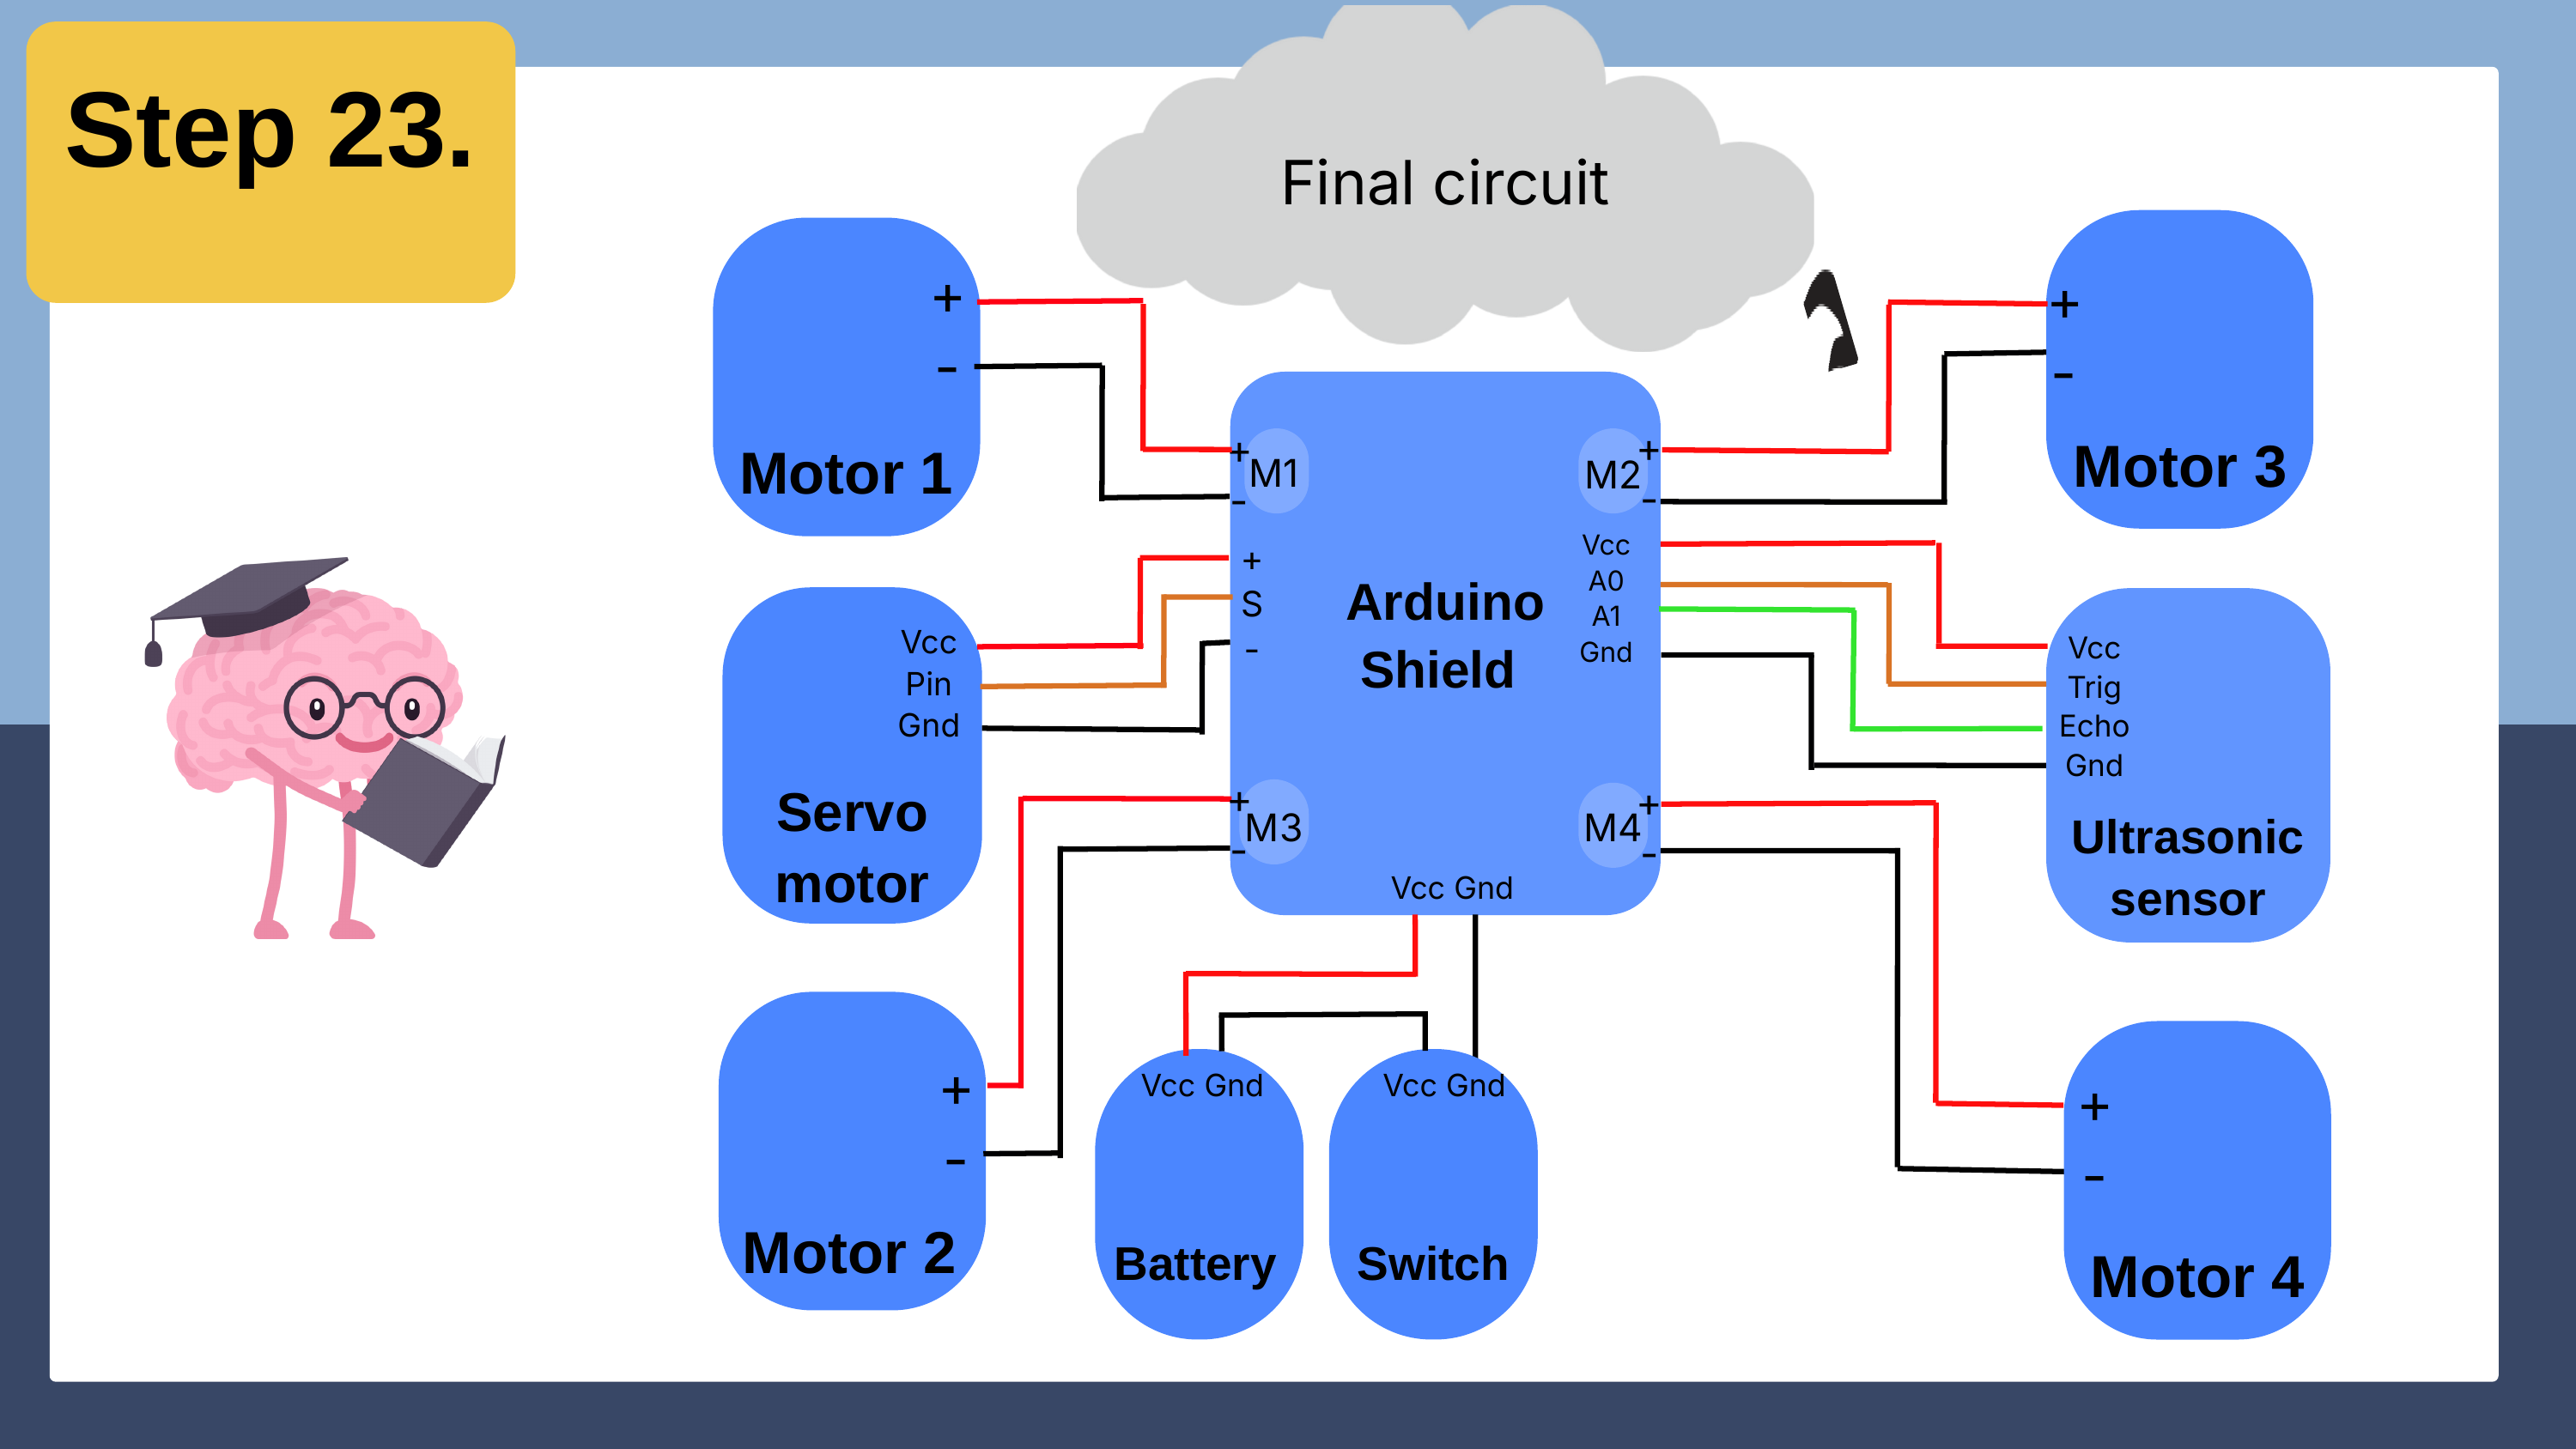

Step 23.

Final circuit

+
-
+
-

+
-
+
-
Motor 3

Motor 1

M1
M2

Vcc
A0
A1
Gnd
+
S
-

Arduino
Shield

Vcc
Pin
Gnd

Vcc
Trig
Echo
Gnd

+
-
Servo motor
+
-

M3
M4
Ultrasonic sensor

Vcc Gnd

+
-

+
-
Vcc Gnd
Vcc Gnd

Motor 2
Battery
Switch
Motor 4